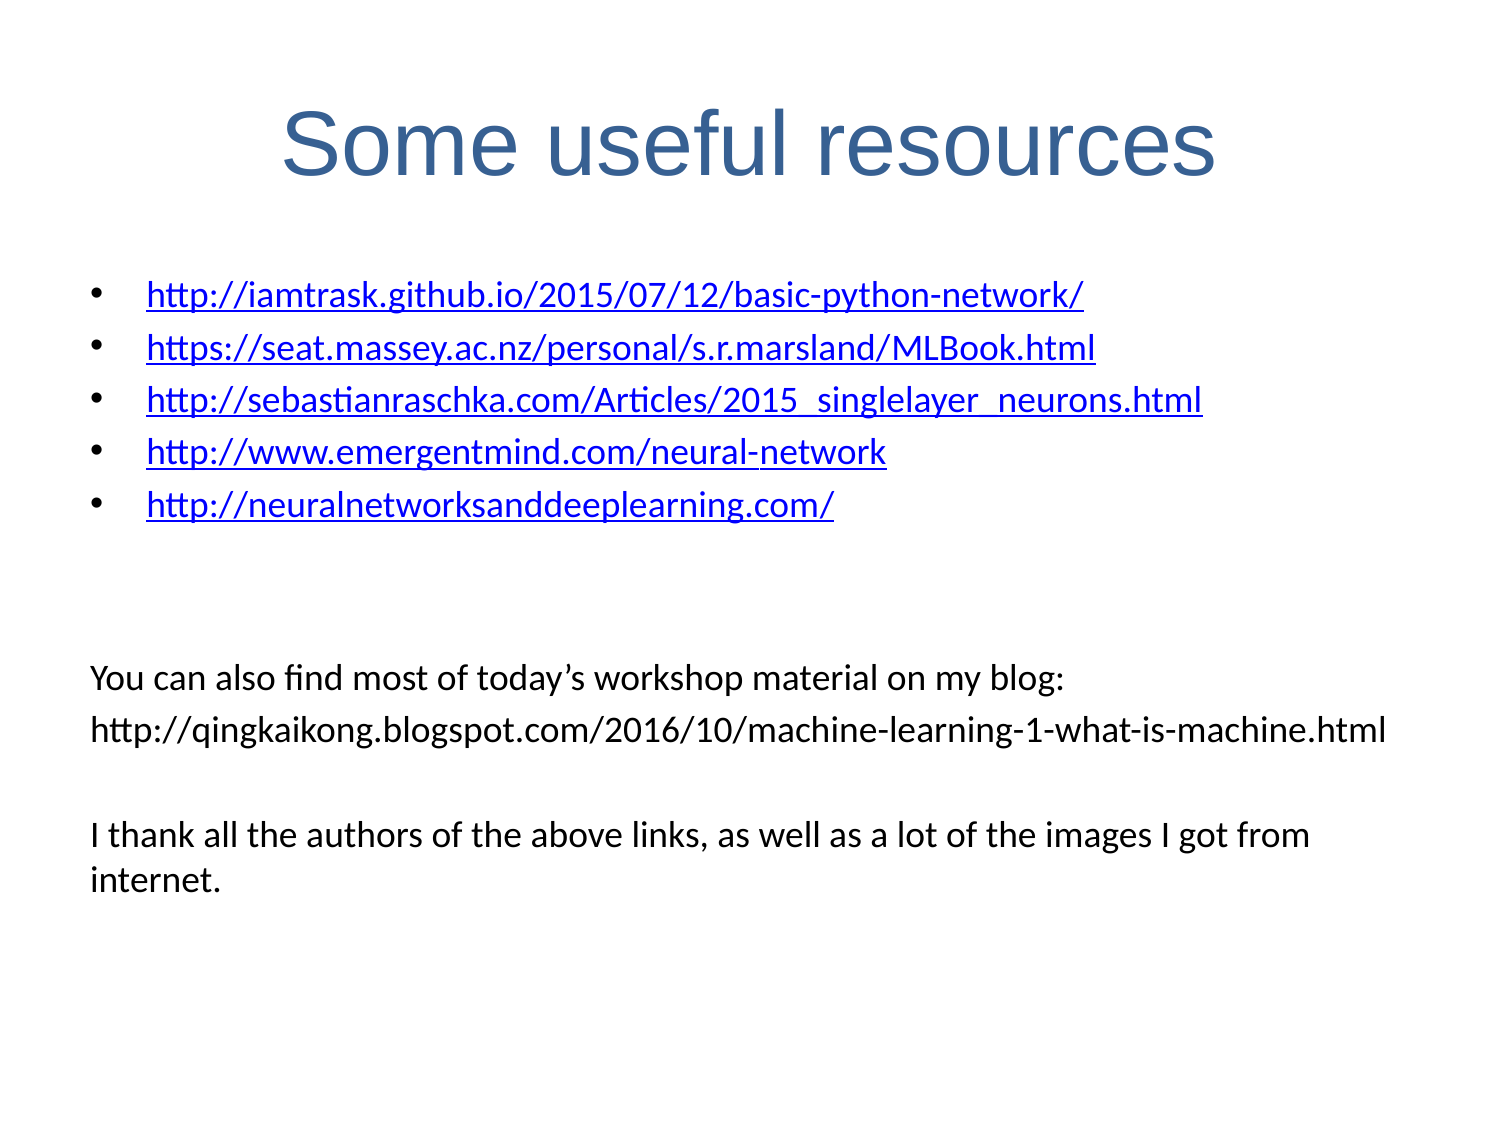

# Some useful resources
http://iamtrask.github.io/2015/07/12/basic-python-network/
https://seat.massey.ac.nz/personal/s.r.marsland/MLBook.html
http://sebastianraschka.com/Articles/2015_singlelayer_neurons.html
http://www.emergentmind.com/neural-network
http://neuralnetworksanddeeplearning.com/

You can also find most of today’s workshop material on my blog:
http://qingkaikong.blogspot.com/2016/10/machine-learning-1-what-is-machine.html

I thank all the authors of the above links, as well as a lot of the images I got from internet.